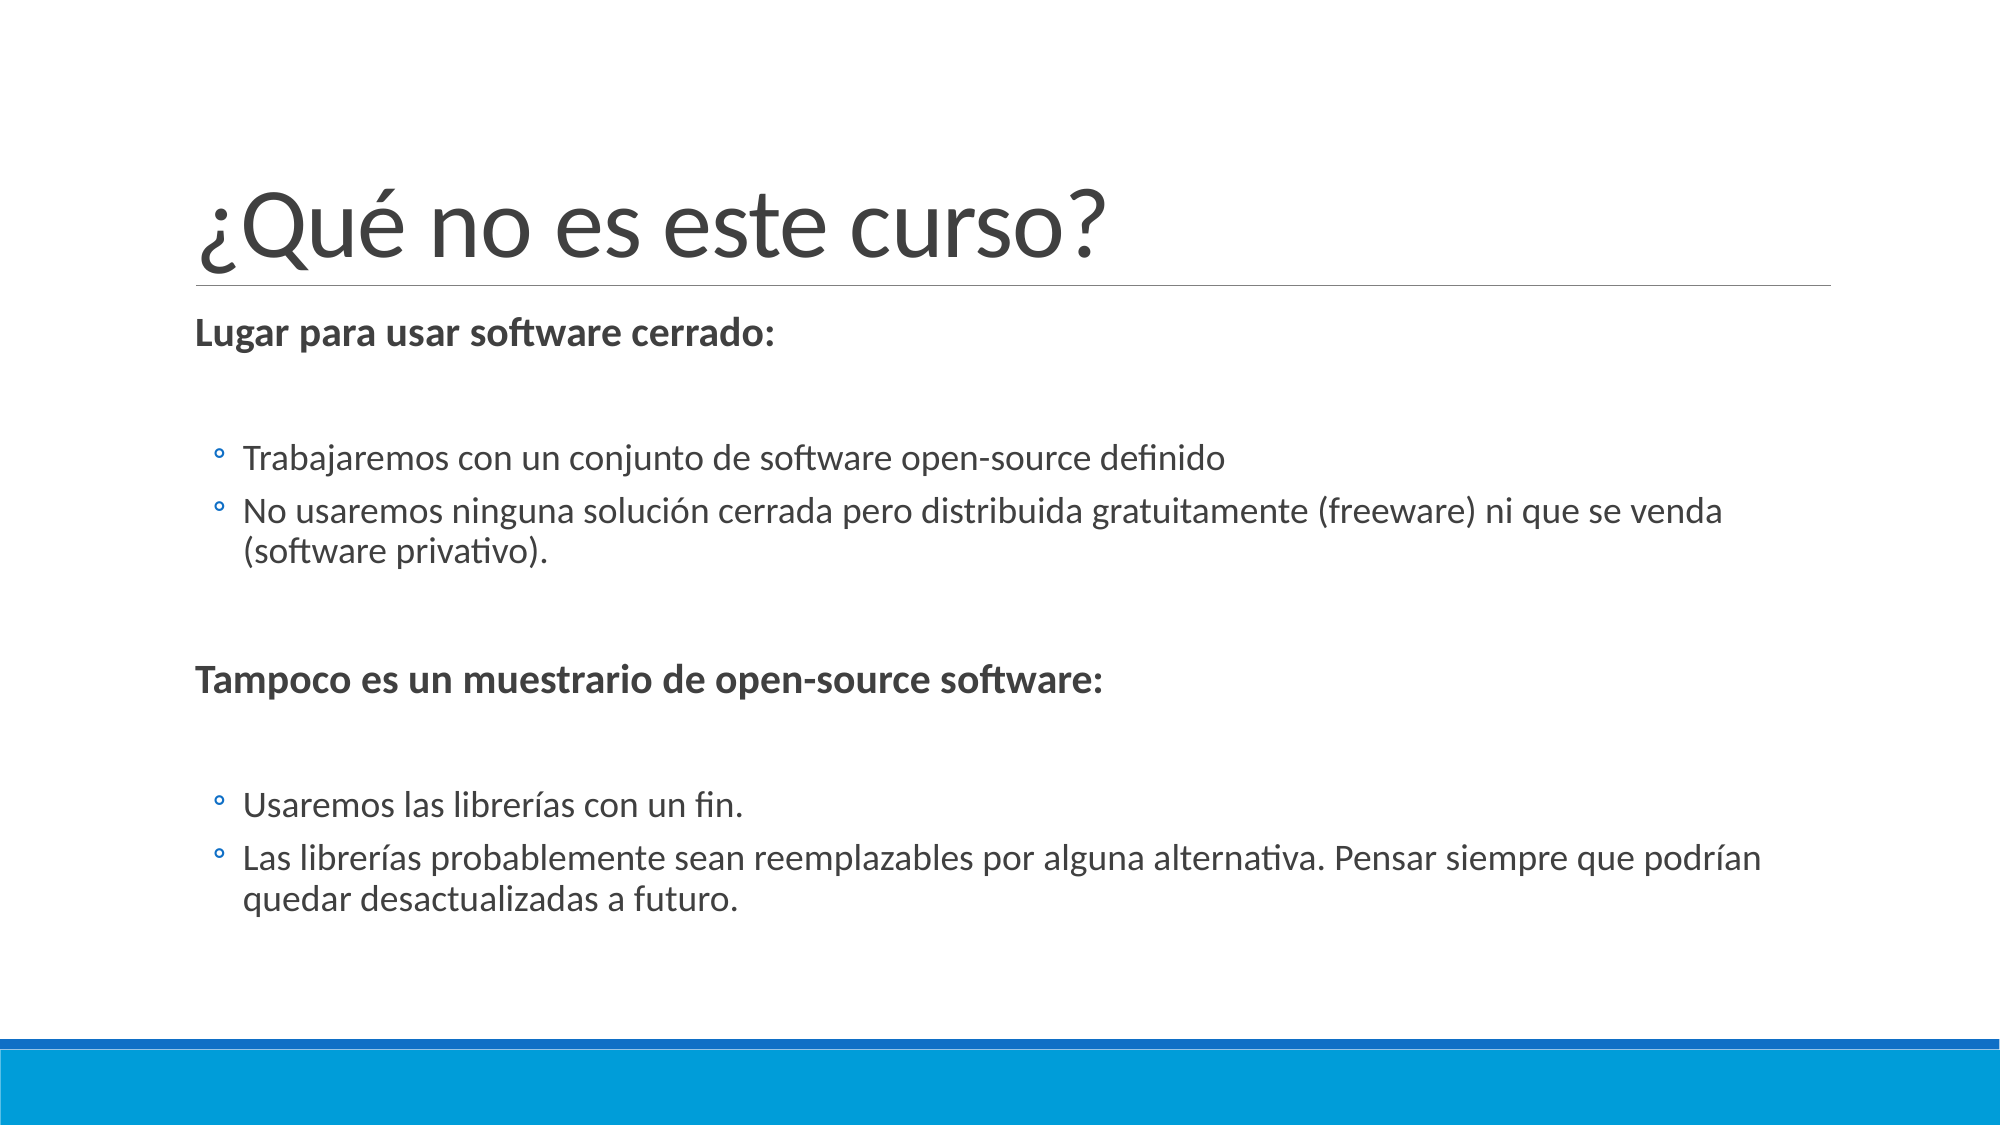

# ¿Qué no es este curso?
Lugar para usar software cerrado:

Trabajaremos con un conjunto de software open-source definido
No usaremos ninguna solución cerrada pero distribuida gratuitamente (freeware) ni que se venda (software privativo).

Tampoco es un muestrario de open-source software:

Usaremos las librerías con un fin.
Las librerías probablemente sean reemplazables por alguna alternativa. Pensar siempre que podrían quedar desactualizadas a futuro.